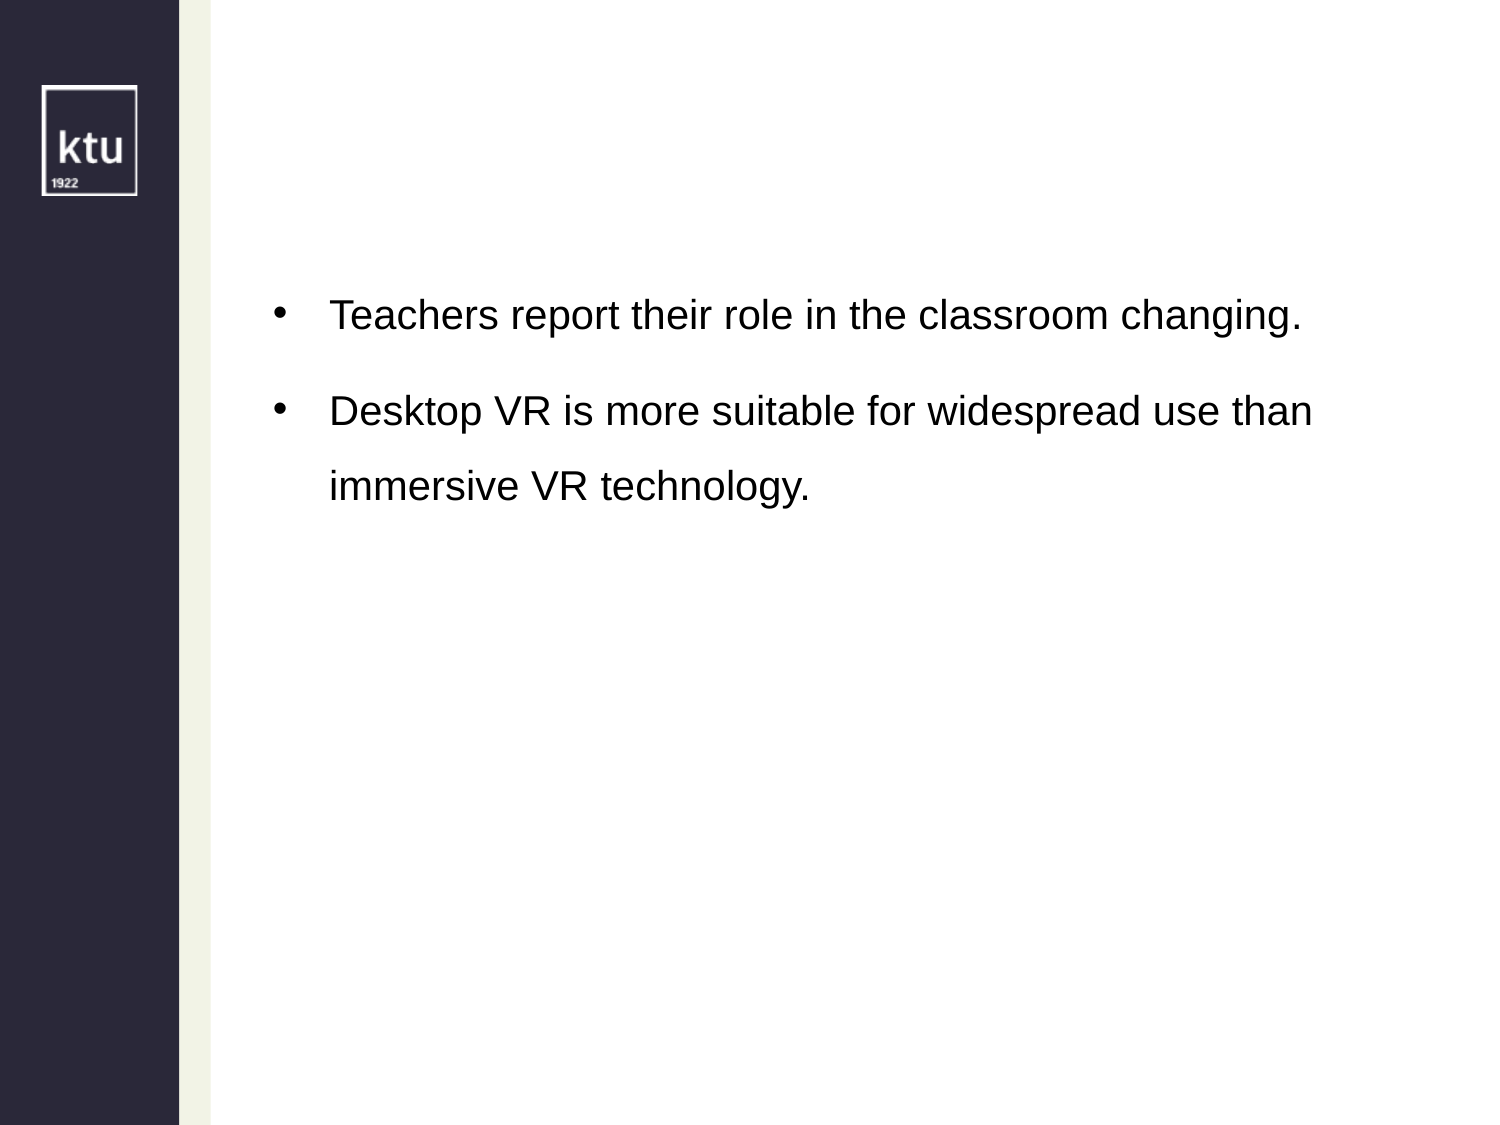

Teachers report their role in the classroom changing.
Desktop VR is more suitable for widespread use than immersive VR technology.